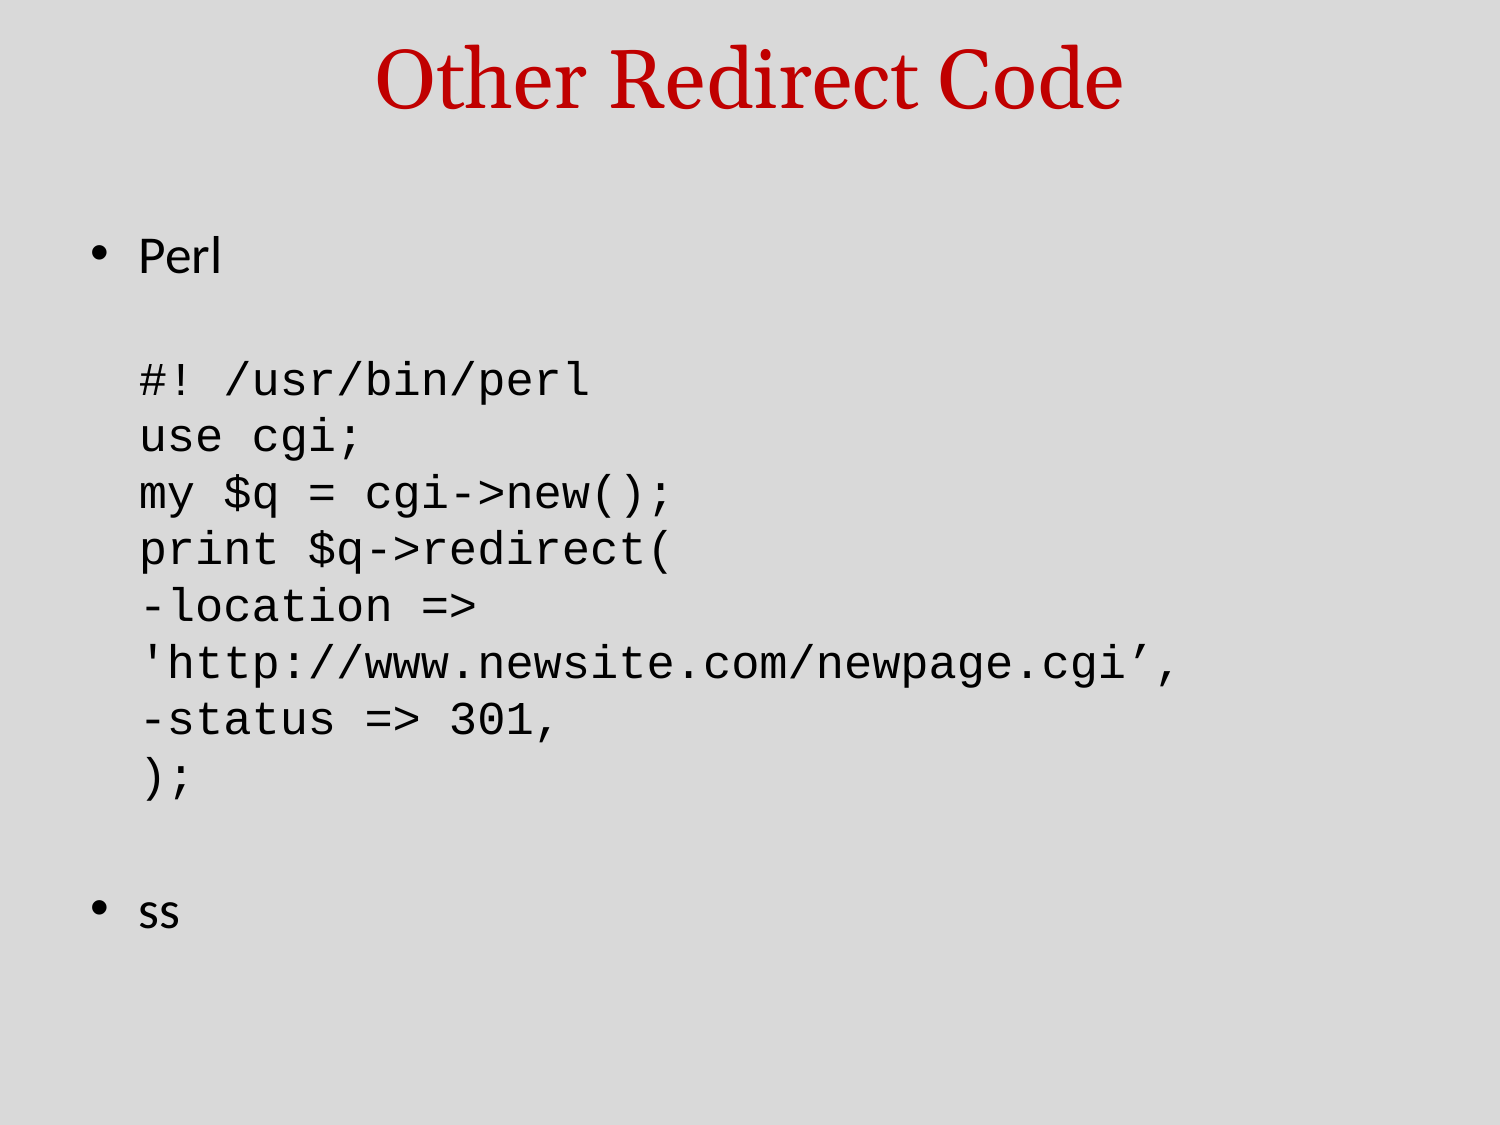

# Other Redirect Code
Perl
#! /usr/bin/perl
use cgi;
my $q = cgi->new();
print $q->redirect(
-location => 'http://www.newsite.com/newpage.cgi’,
-status => 301,
);
ss